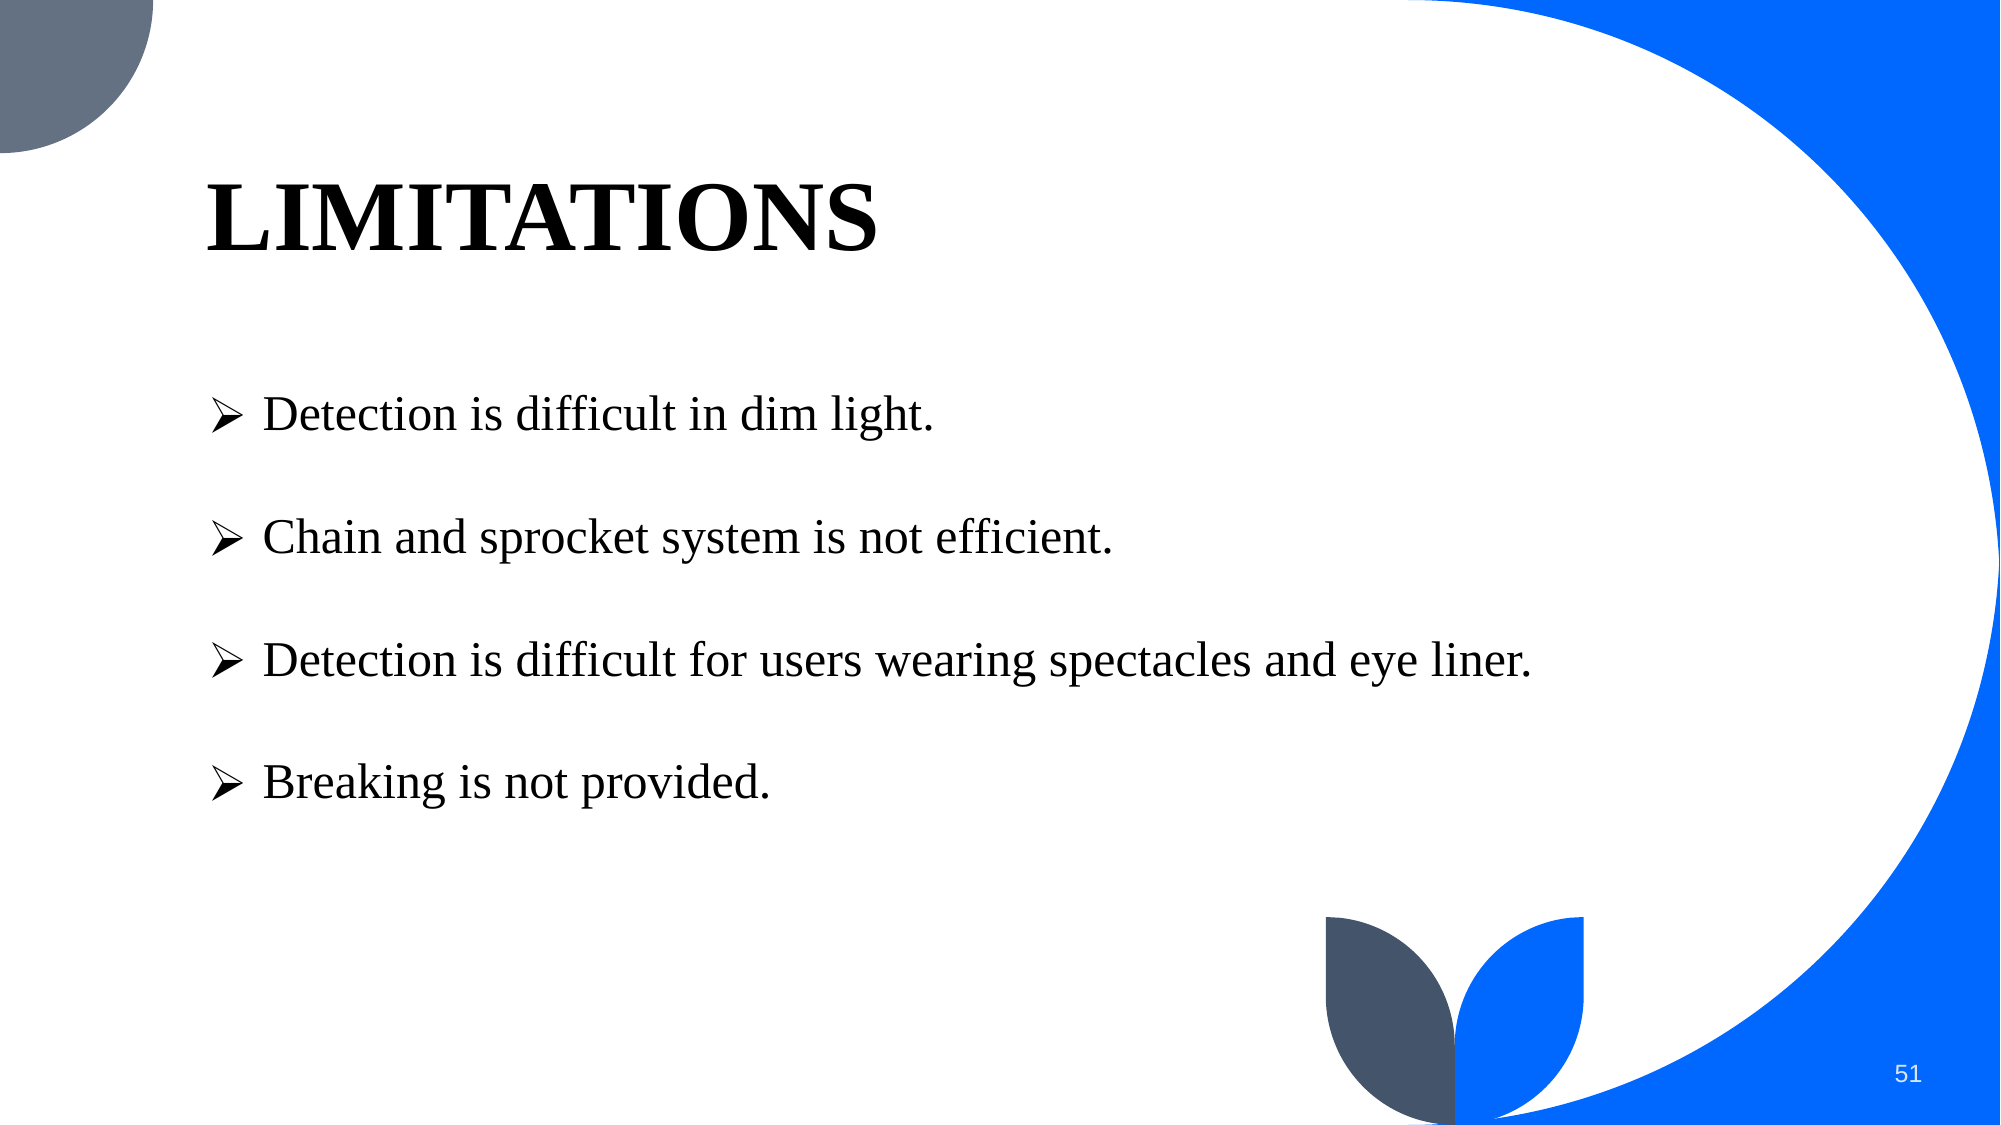

# LIMITATIONS
Detection is difficult in dim light.
Chain and sprocket system is not efficient.
Detection is difficult for users wearing spectacles and eye liner.
Breaking is not provided.

51